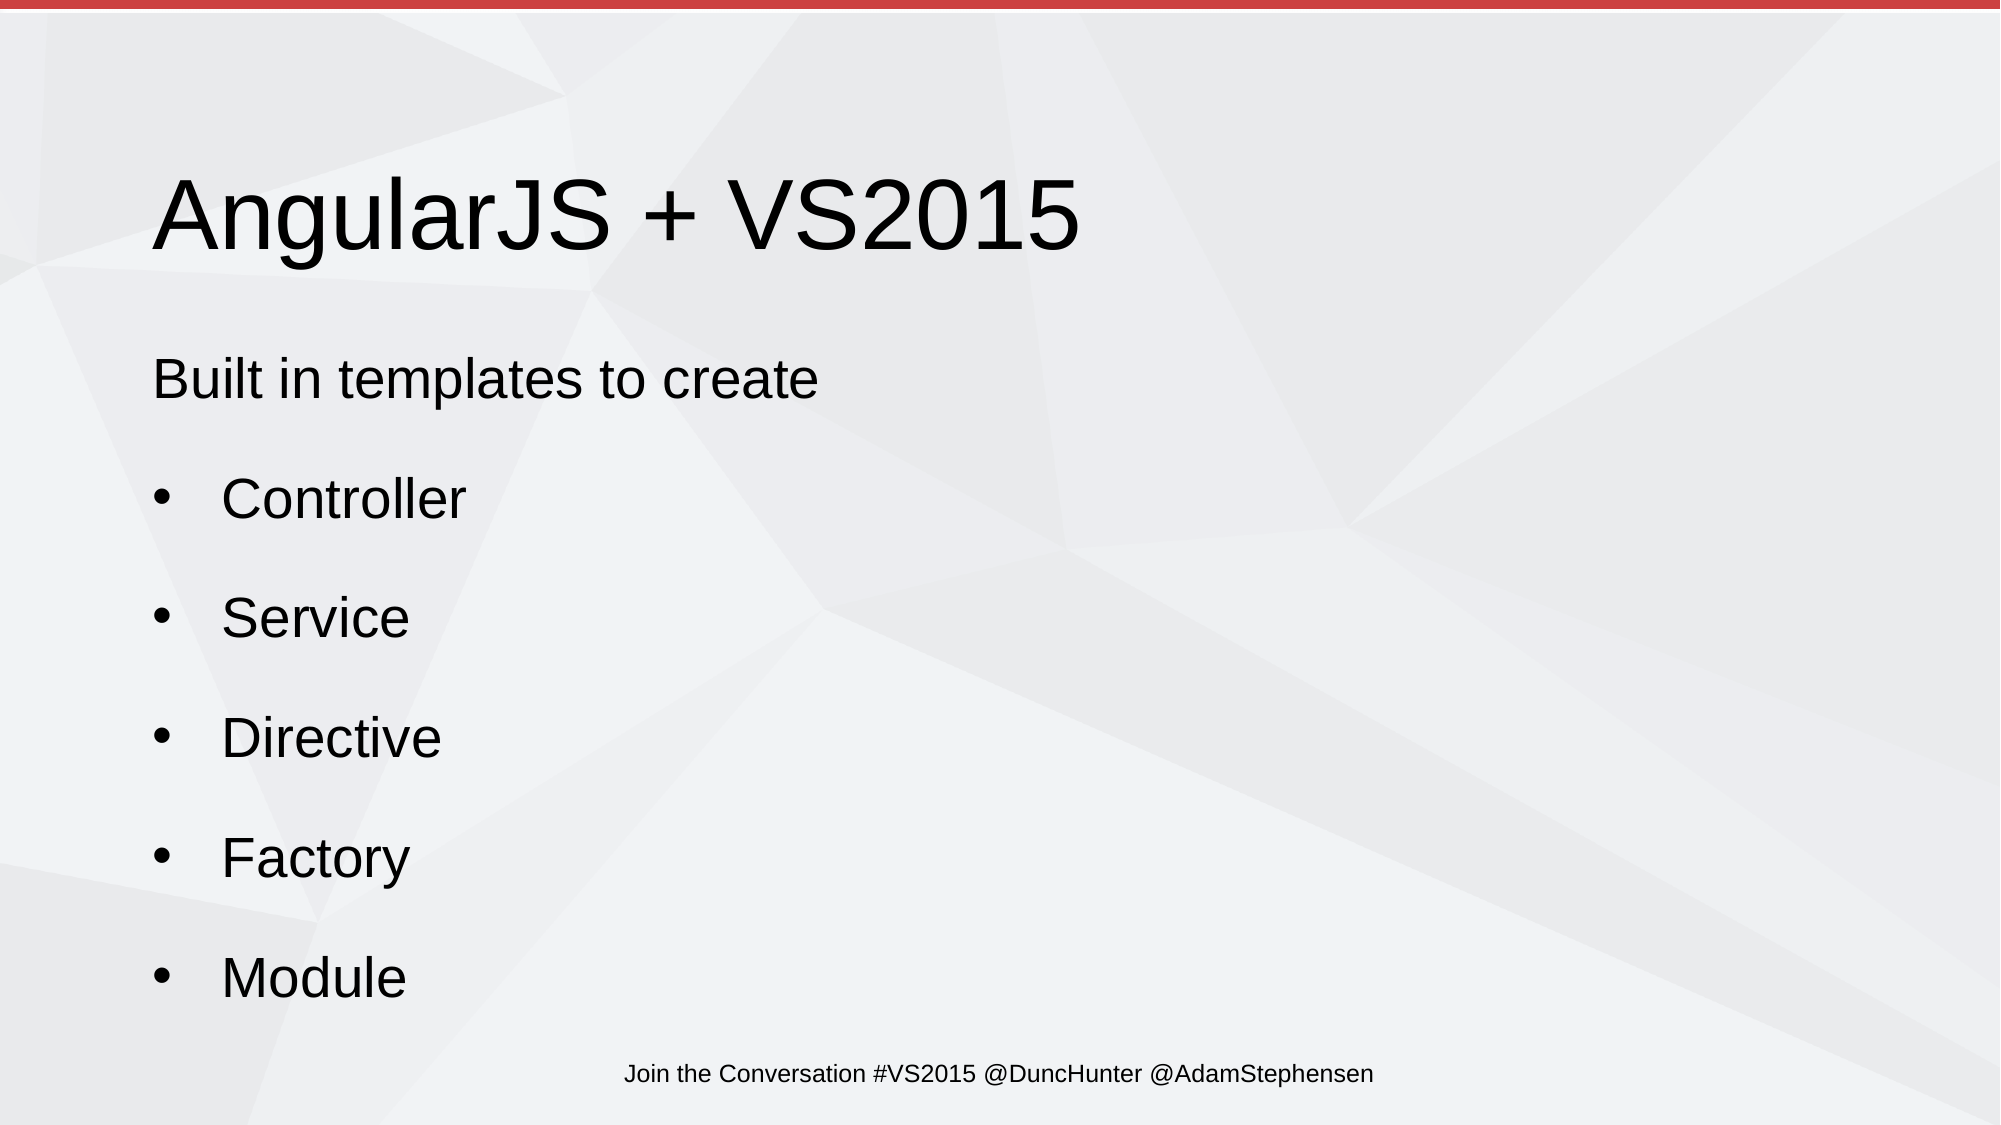

# AngularJS + VS2015
Built in templates to create
Controller
Service
Directive
Factory
Module
Join the Conversation #VS2015 @DuncHunter @AdamStephensen